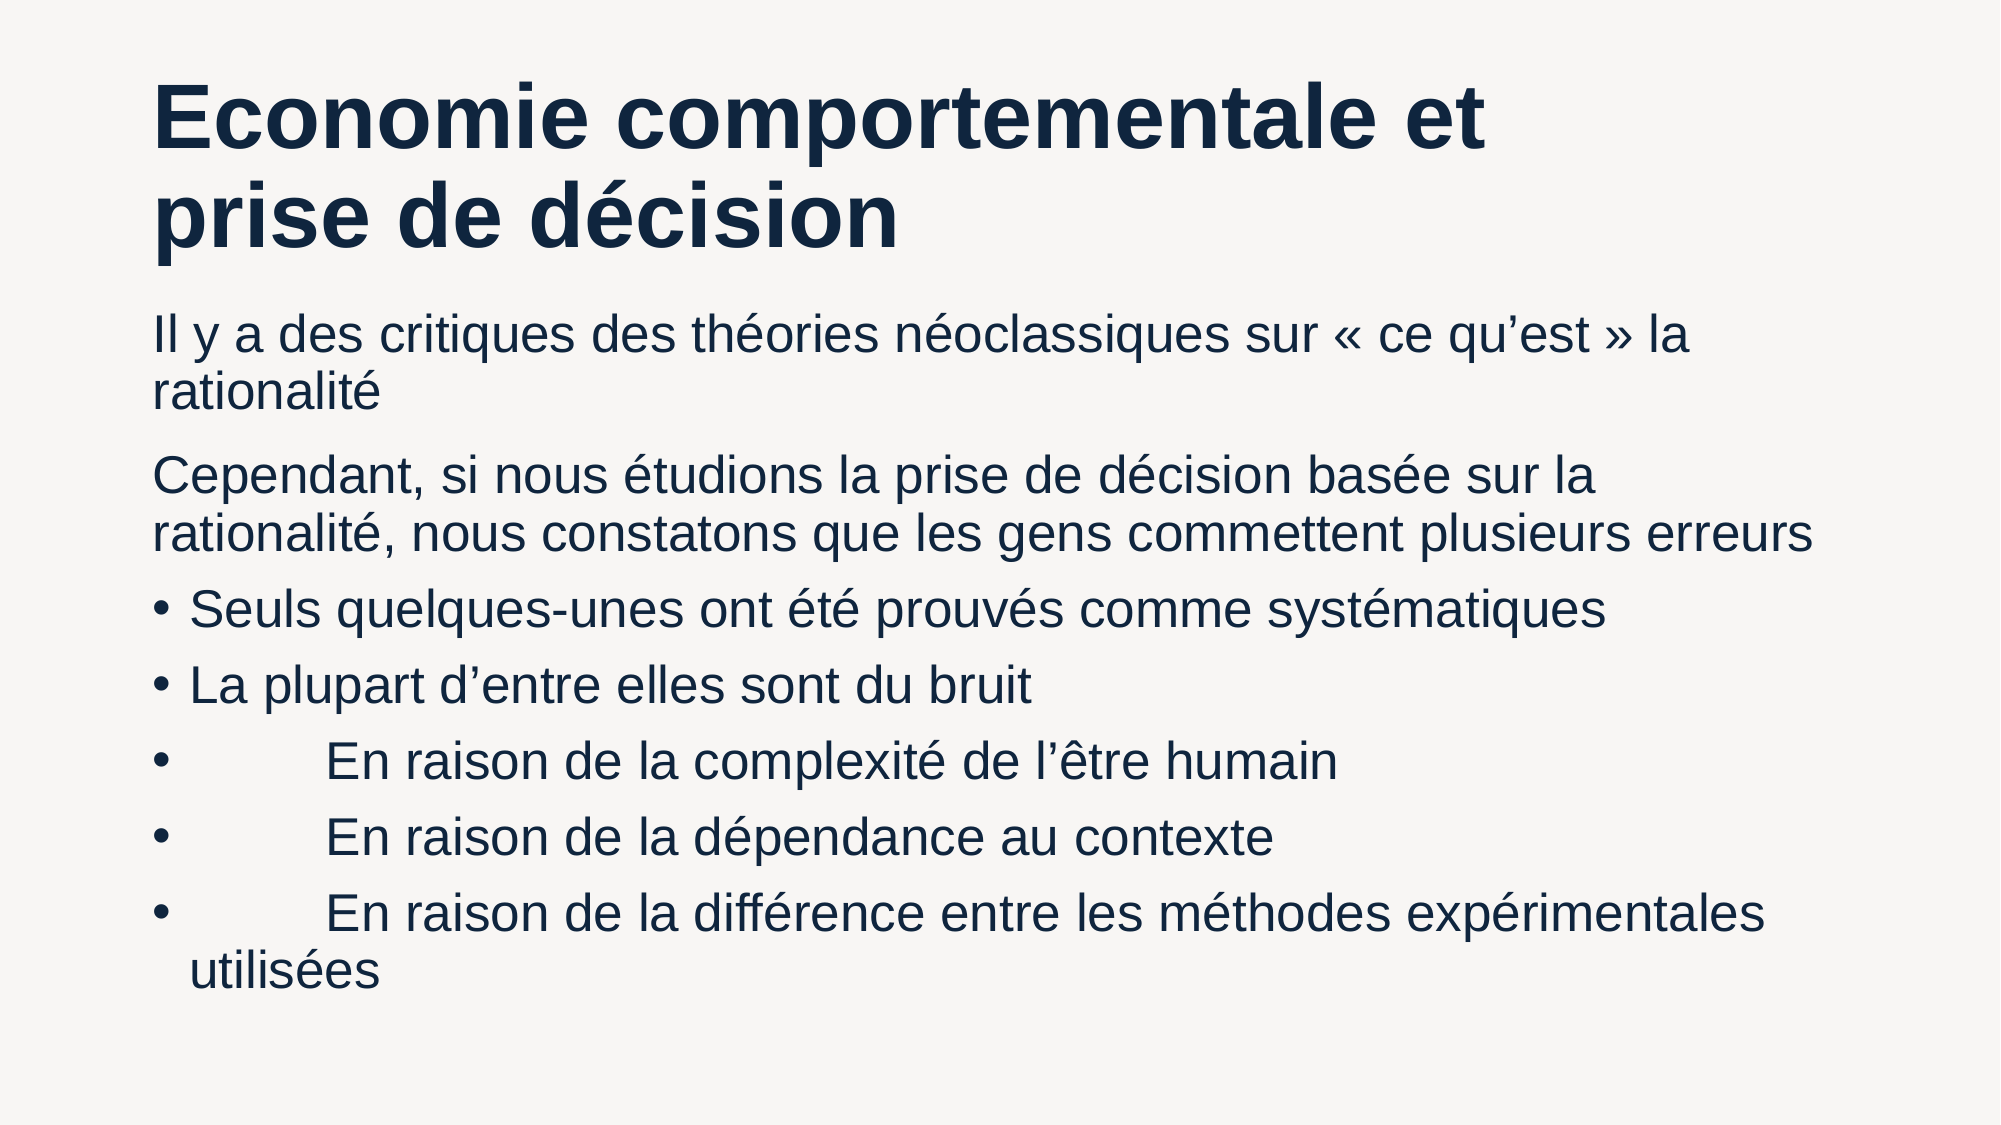

# Economie comportementale et prise de décision
Il y a des critiques des théories néoclassiques sur « ce qu’est » la rationalité
Cependant, si nous étudions la prise de décision basée sur la rationalité, nous constatons que les gens commettent plusieurs erreurs
Seuls quelques-unes ont été prouvés comme systématiques
La plupart d’entre elles sont du bruit
	En raison de la complexité de l’être humain
	En raison de la dépendance au contexte
	En raison de la différence entre les méthodes expérimentales 	utilisées